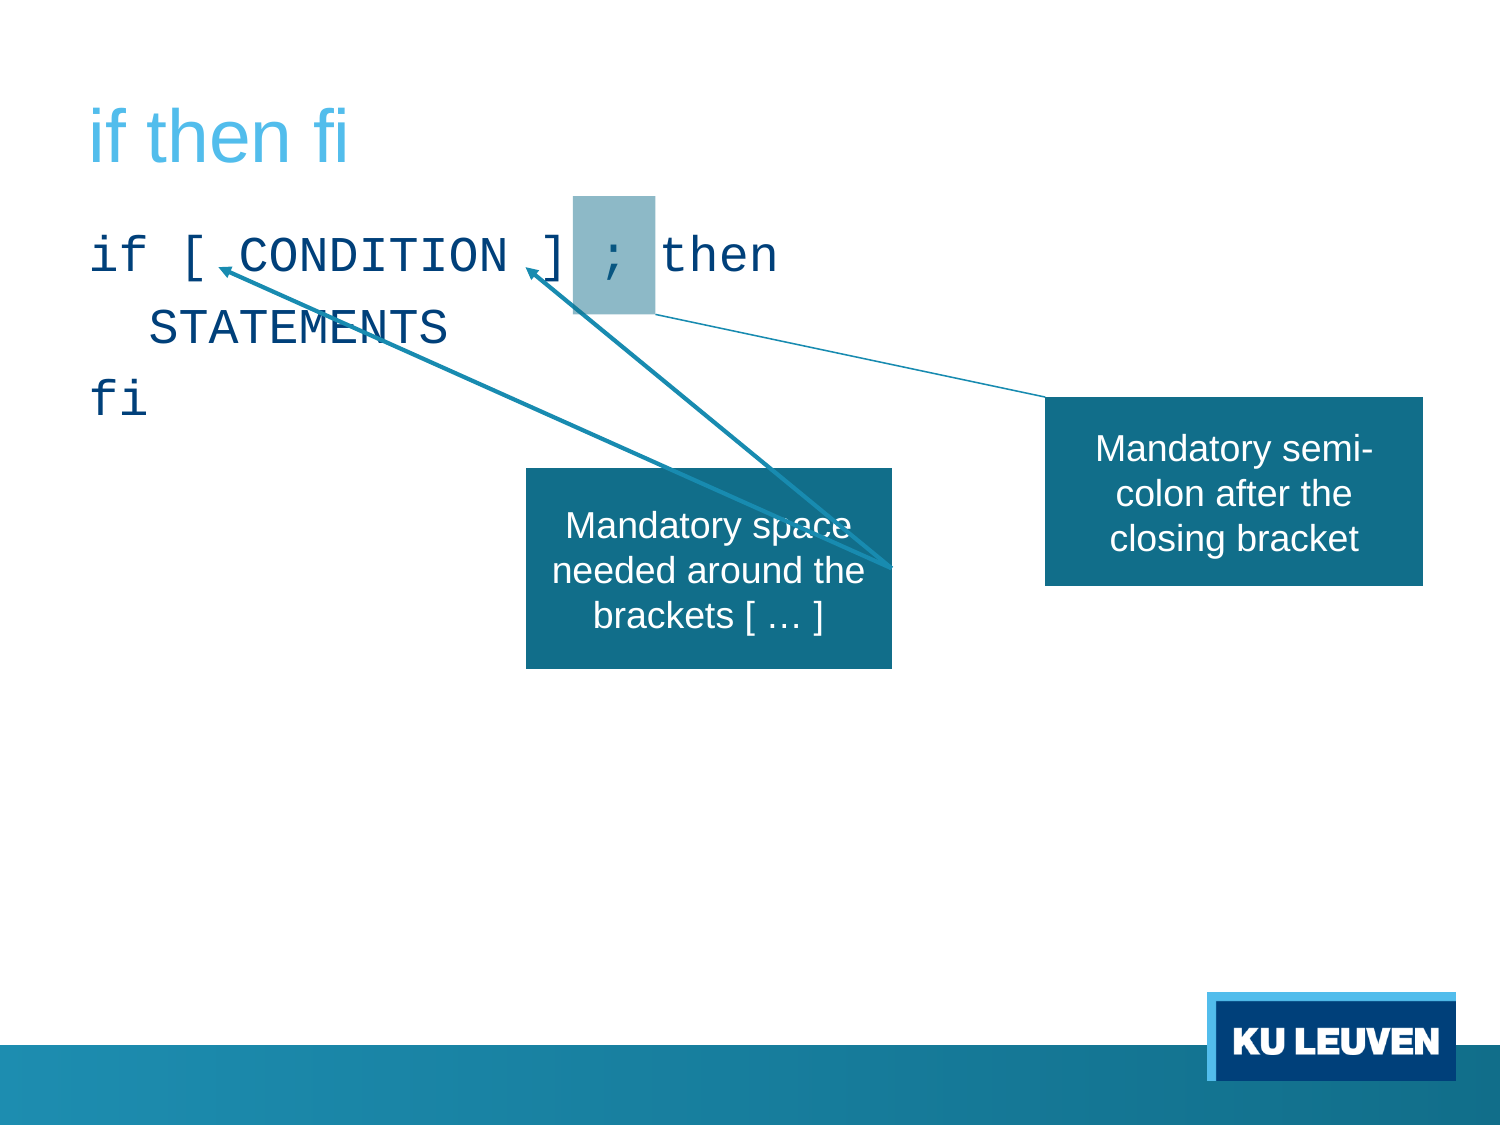

# if then fi

Mandatory semi-colon after the closing bracket
if [ CONDITION ] ; then
  STATEMENTS
fi
Mandatory space needed around the brackets [ … ]